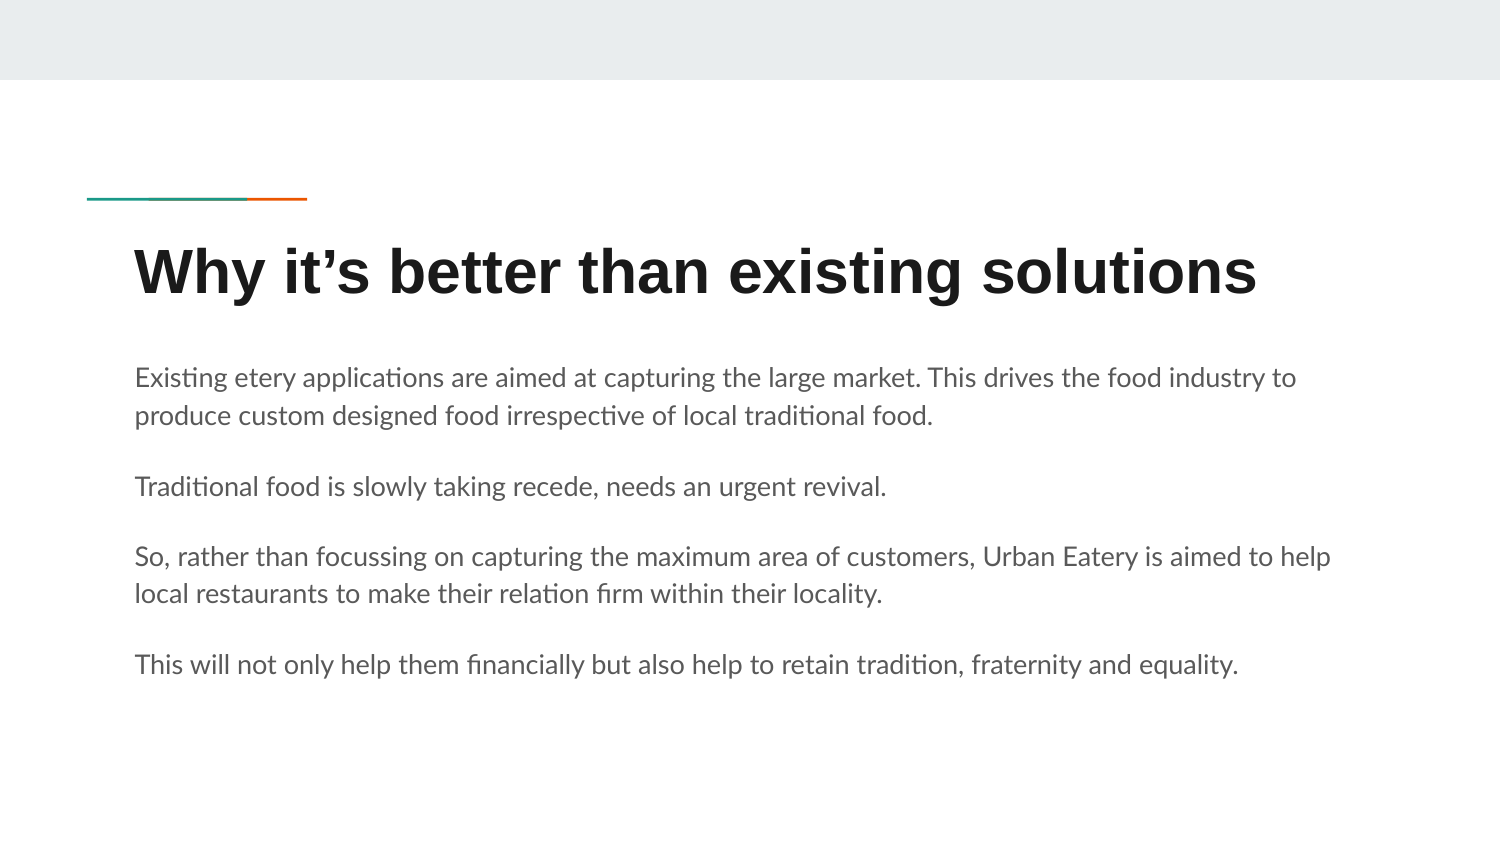

# Why it’s better than existing solutions
Existing etery applications are aimed at capturing the large market. This drives the food industry to produce custom designed food irrespective of local traditional food.
Traditional food is slowly taking recede, needs an urgent revival.
So, rather than focussing on capturing the maximum area of customers, Urban Eatery is aimed to help local restaurants to make their relation firm within their locality.
This will not only help them financially but also help to retain tradition, fraternity and equality.